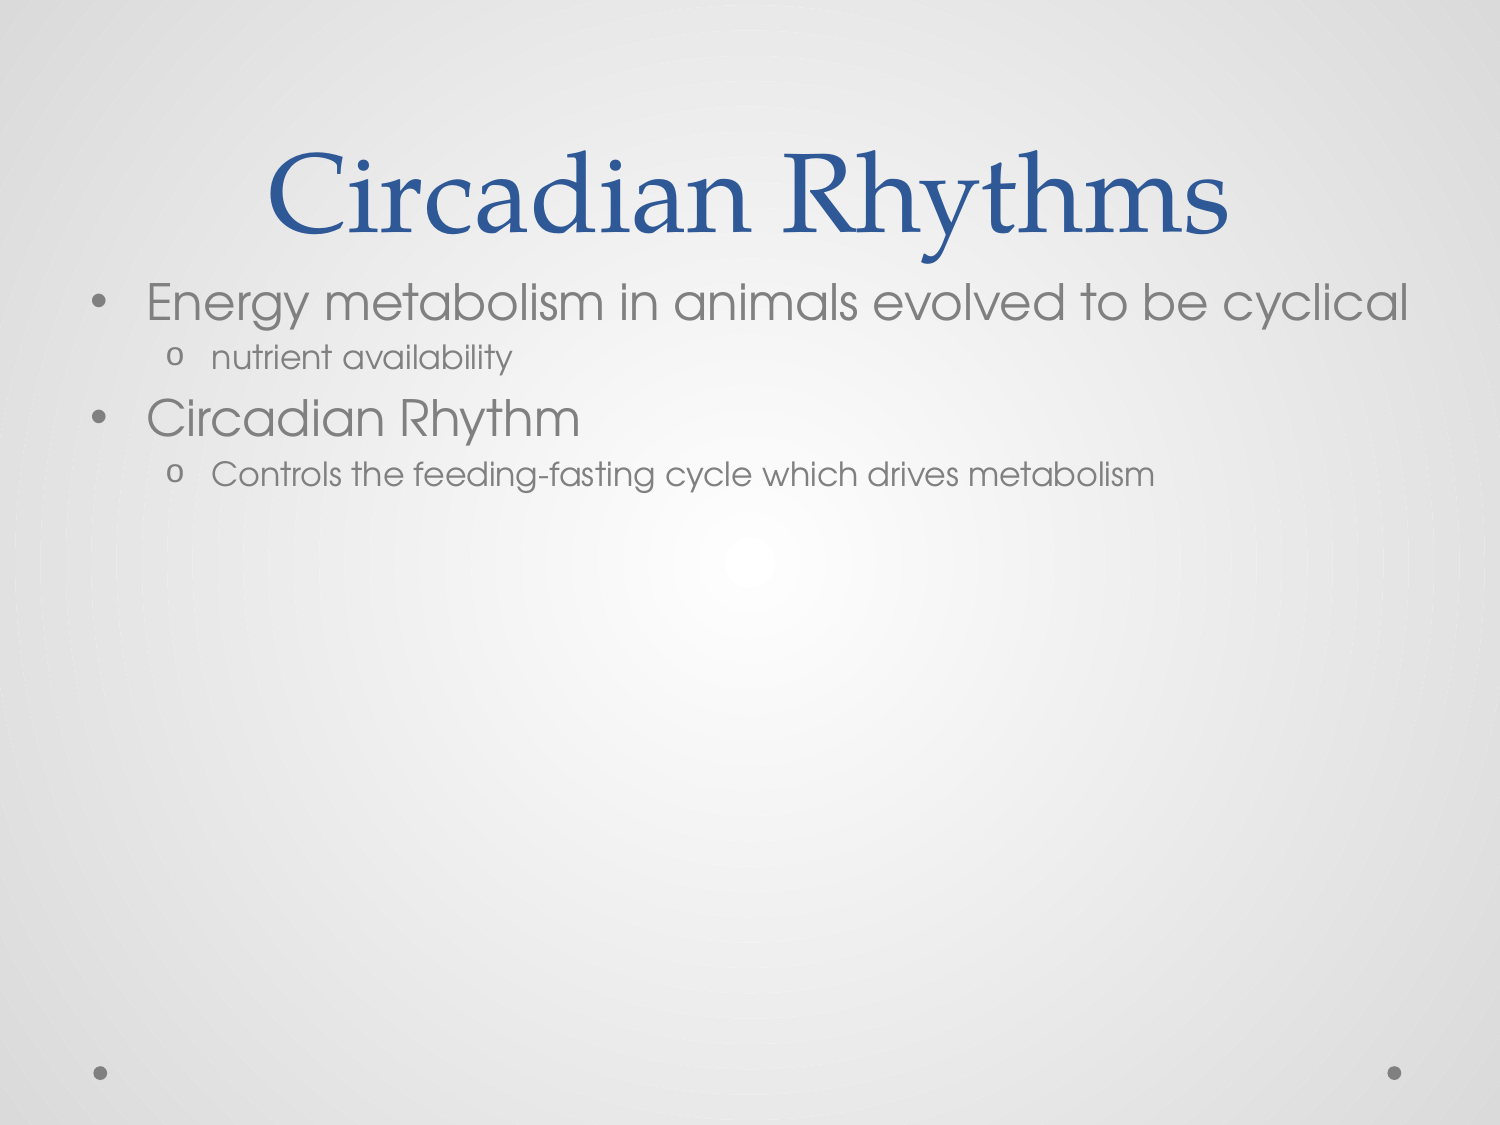

# Circadian Rhythms
Energy metabolism in animals evolved to be cyclical
nutrient availability
Circadian Rhythm
Controls the feeding-fasting cycle which drives metabolism